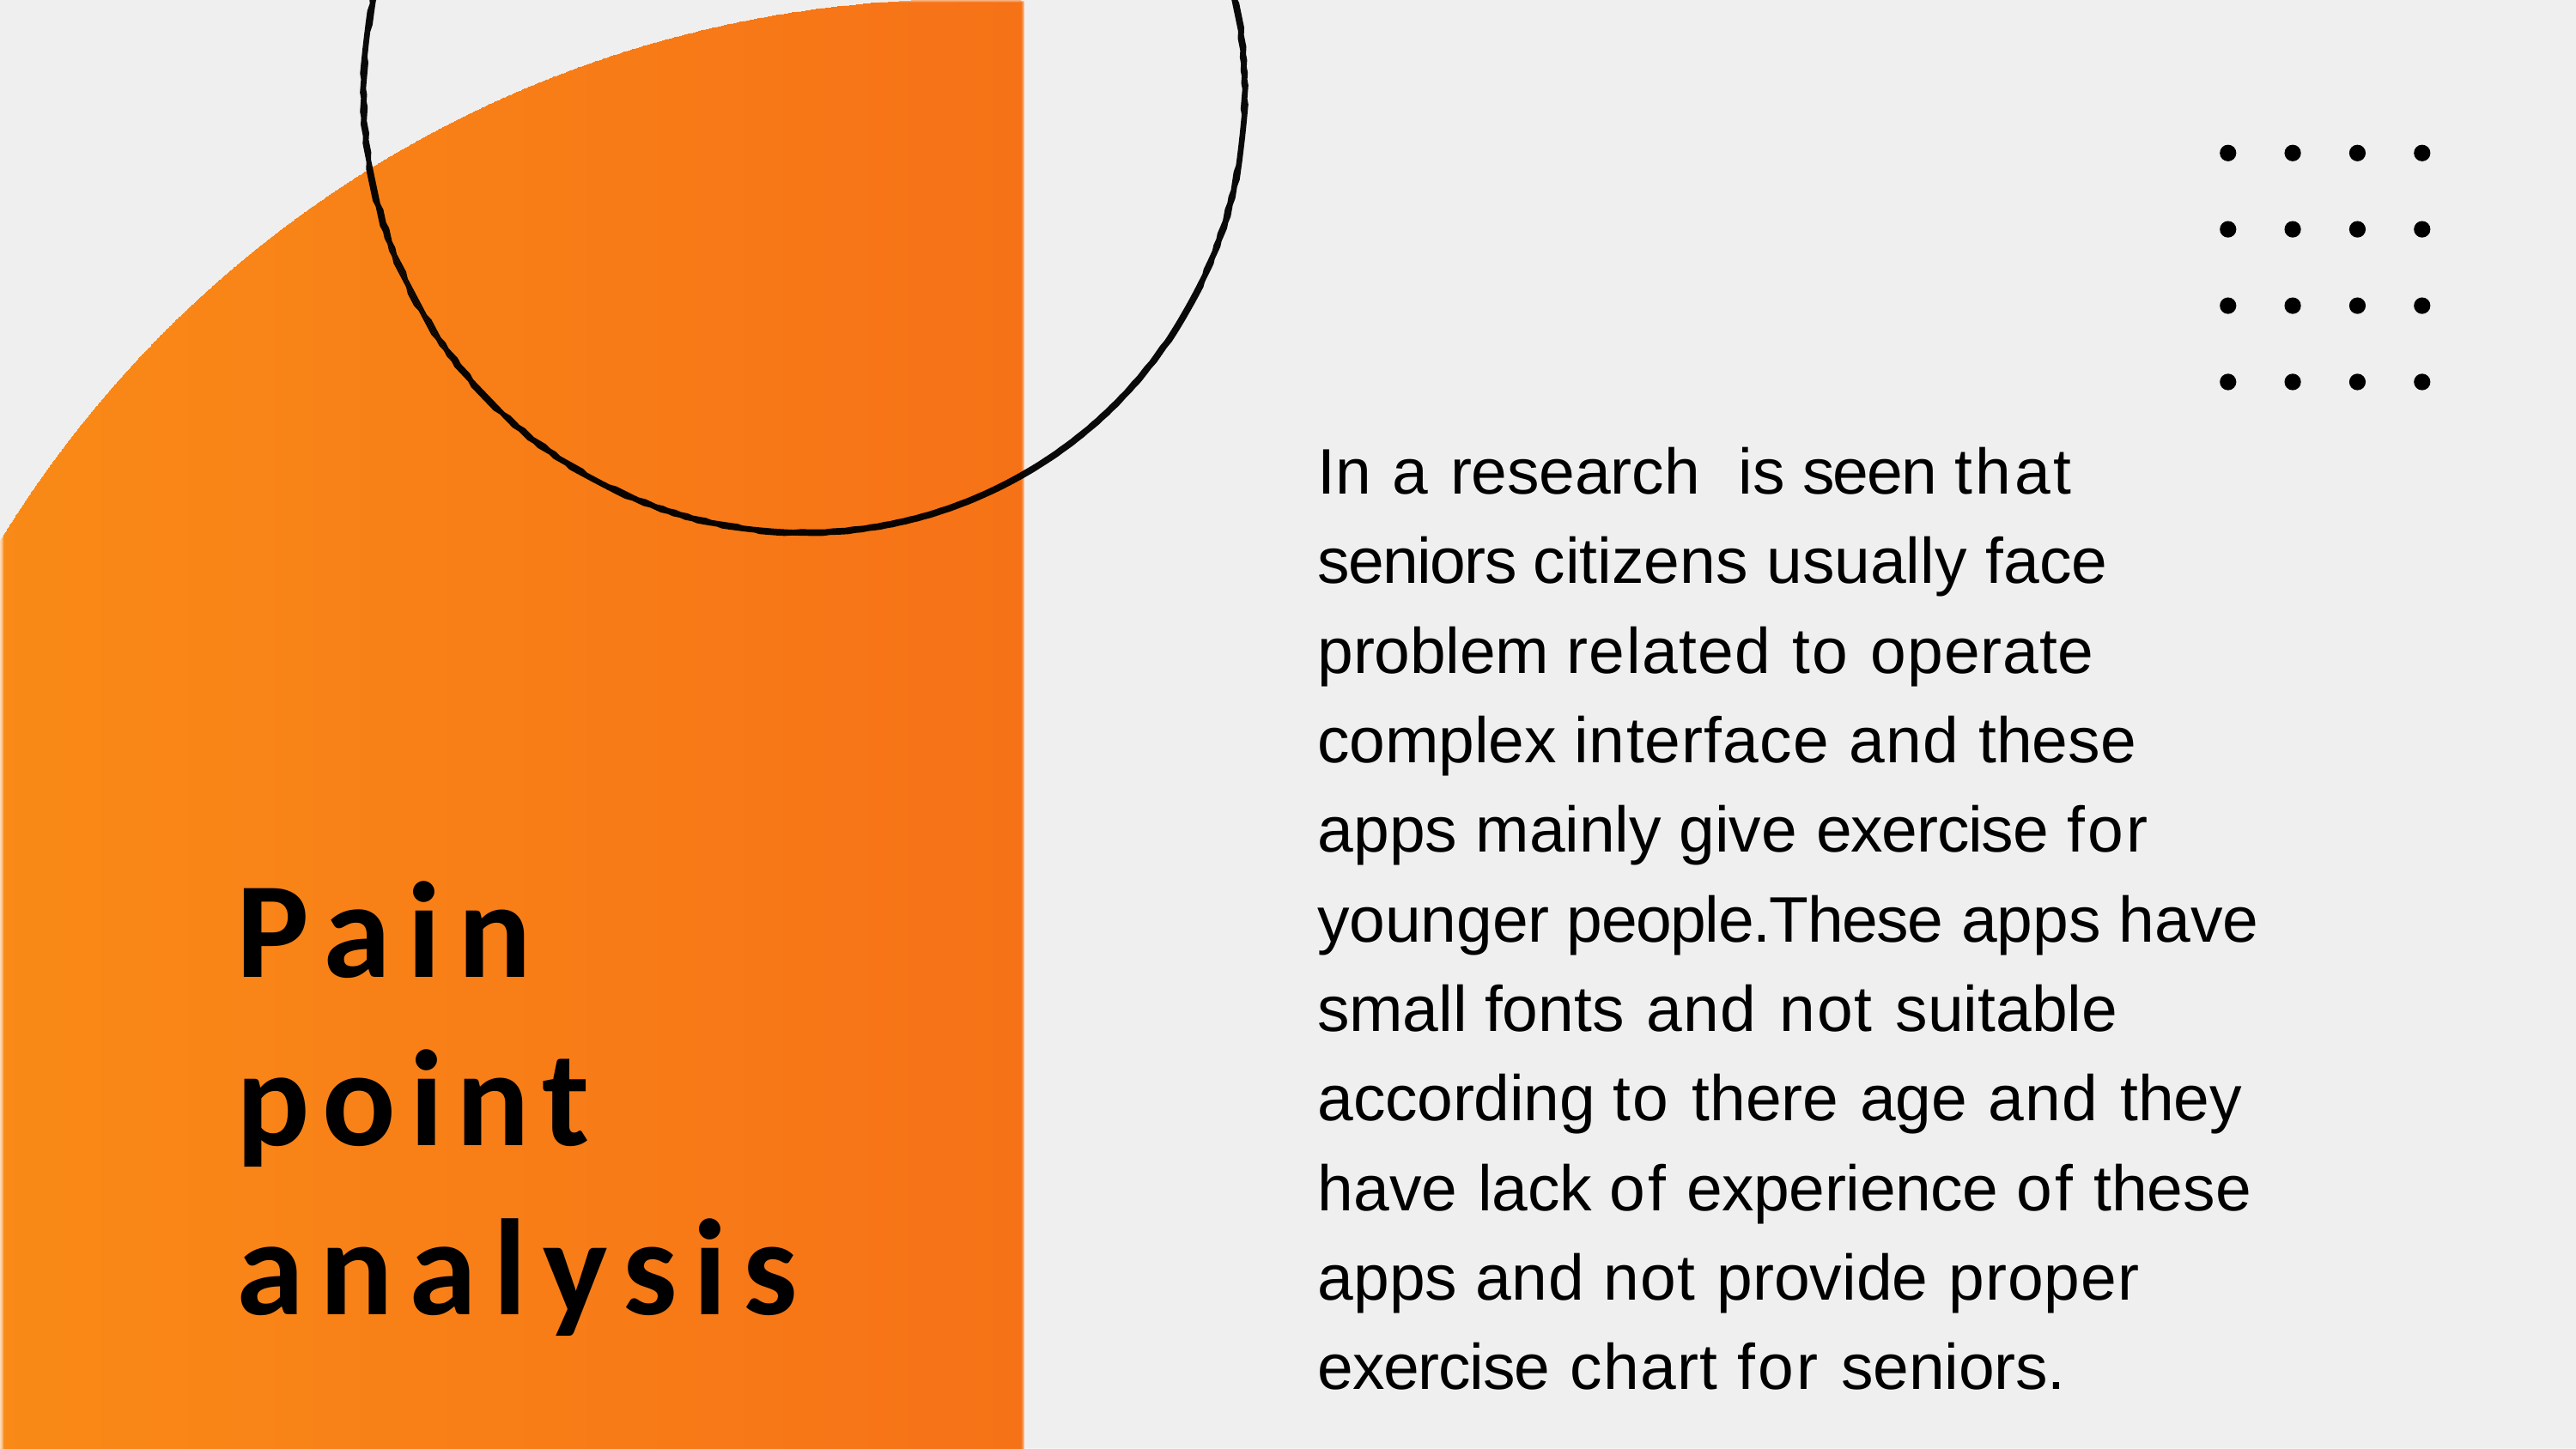

In a research	is seen that seniors citizens usually face problem related to operate complex interface and these apps mainly give exercise for younger people.These apps have small fonts and not suitable according to there age and they have lack of experience of these apps and not provide proper exercise chart for seniors.
Pain point analysis